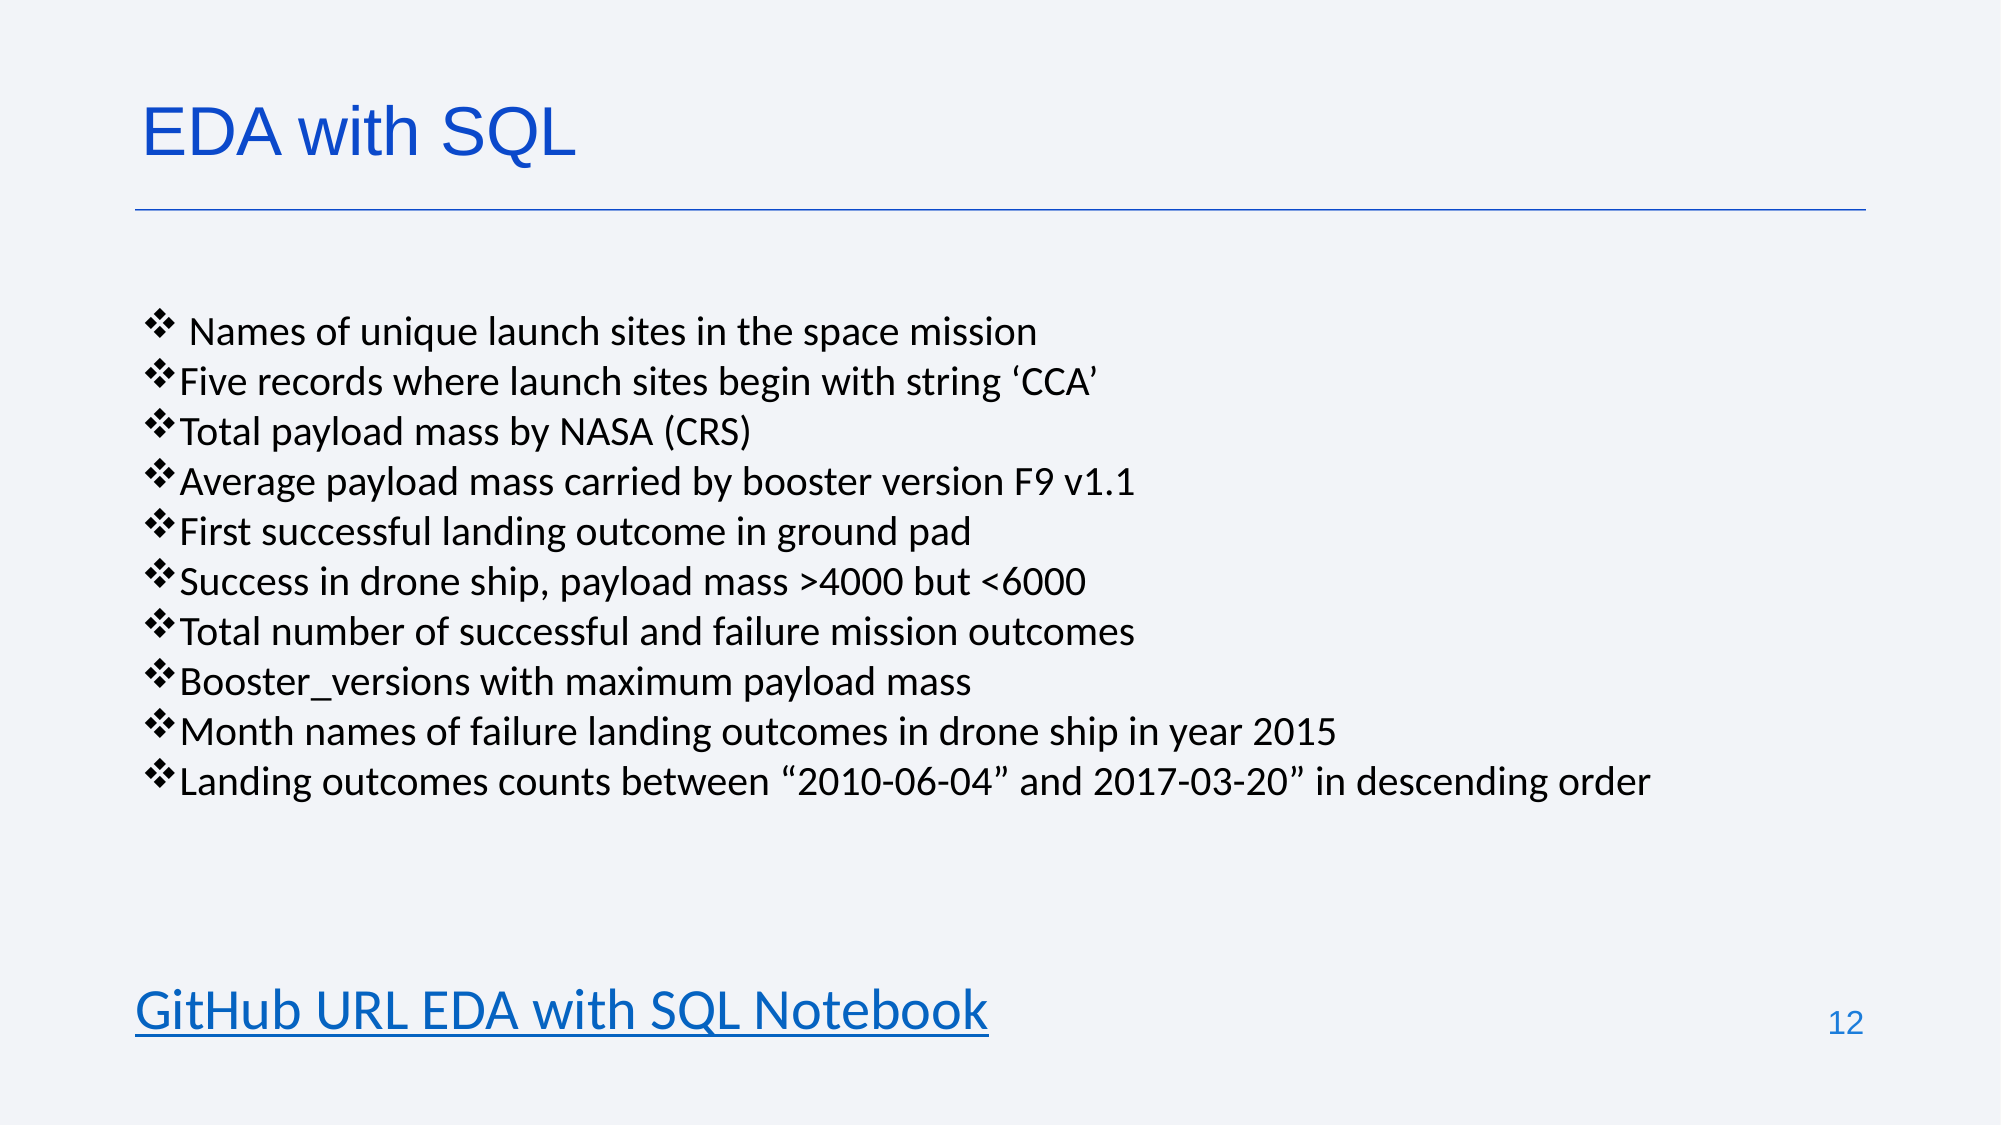

EDA with SQL
 Names of unique launch sites in the space mission
Five records where launch sites begin with string ‘CCA’
Total payload mass by NASA (CRS)
Average payload mass carried by booster version F9 v1.1
First successful landing outcome in ground pad
Success in drone ship, payload mass >4000 but <6000
Total number of successful and failure mission outcomes
Booster_versions with maximum payload mass
Month names of failure landing outcomes in drone ship in year 2015
Landing outcomes counts between “2010-06-04” and 2017-03-20” in descending order

GitHub URL EDA with SQL Notebook
12